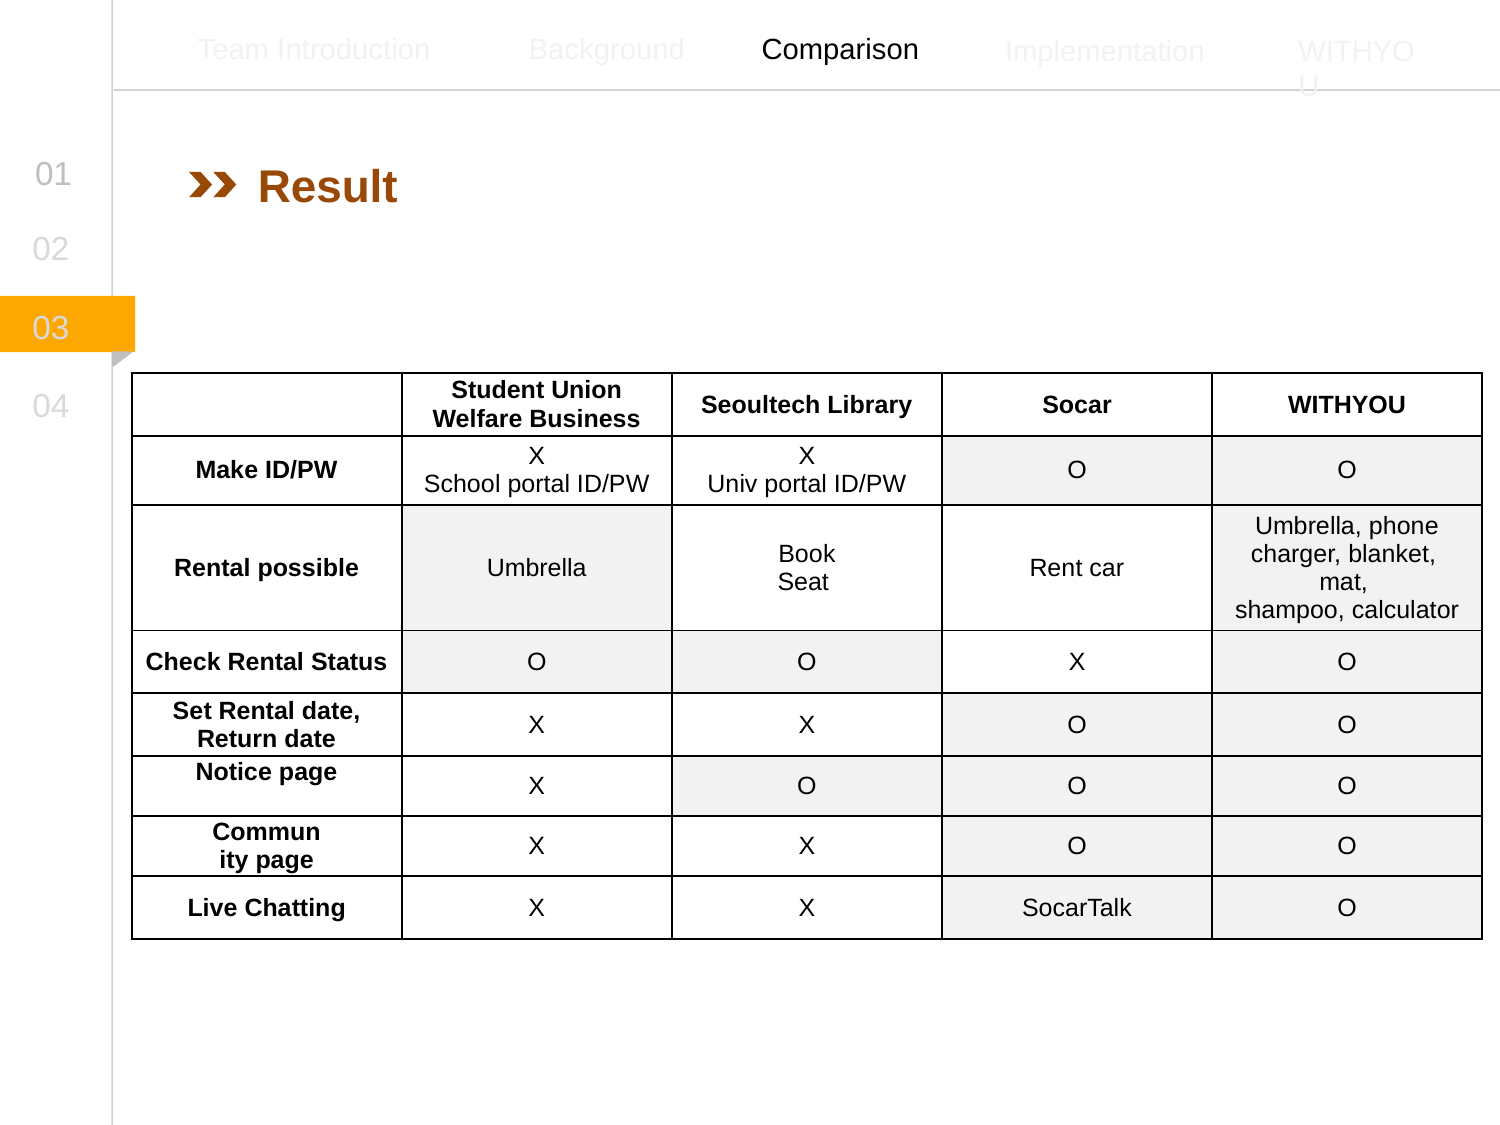

Team Introduction
Background
Comparison
Implementation
WITHYOU
01
Result

02

03

|  | Student Union Welfare Business | Seoultech Library | Socar | WITHYOU |
| --- | --- | --- | --- | --- |
| Make ID/PW | X School portal ID/PW | X Univ portal ID/PW | O | O |
| Rental possible | Umbrella | Book Seat | Rent car | Umbrella, phone charger, blanket, mat, shampoo, calculator |
| Check Rental Status | O | O | X | O |
| Set Rental date, Return date | X | X | O | O |
| Notice page | X | O | O | O |
| Commun ity page | X | X | O | O |
| Live Chatting | X | X | SocarTalk | O |
04